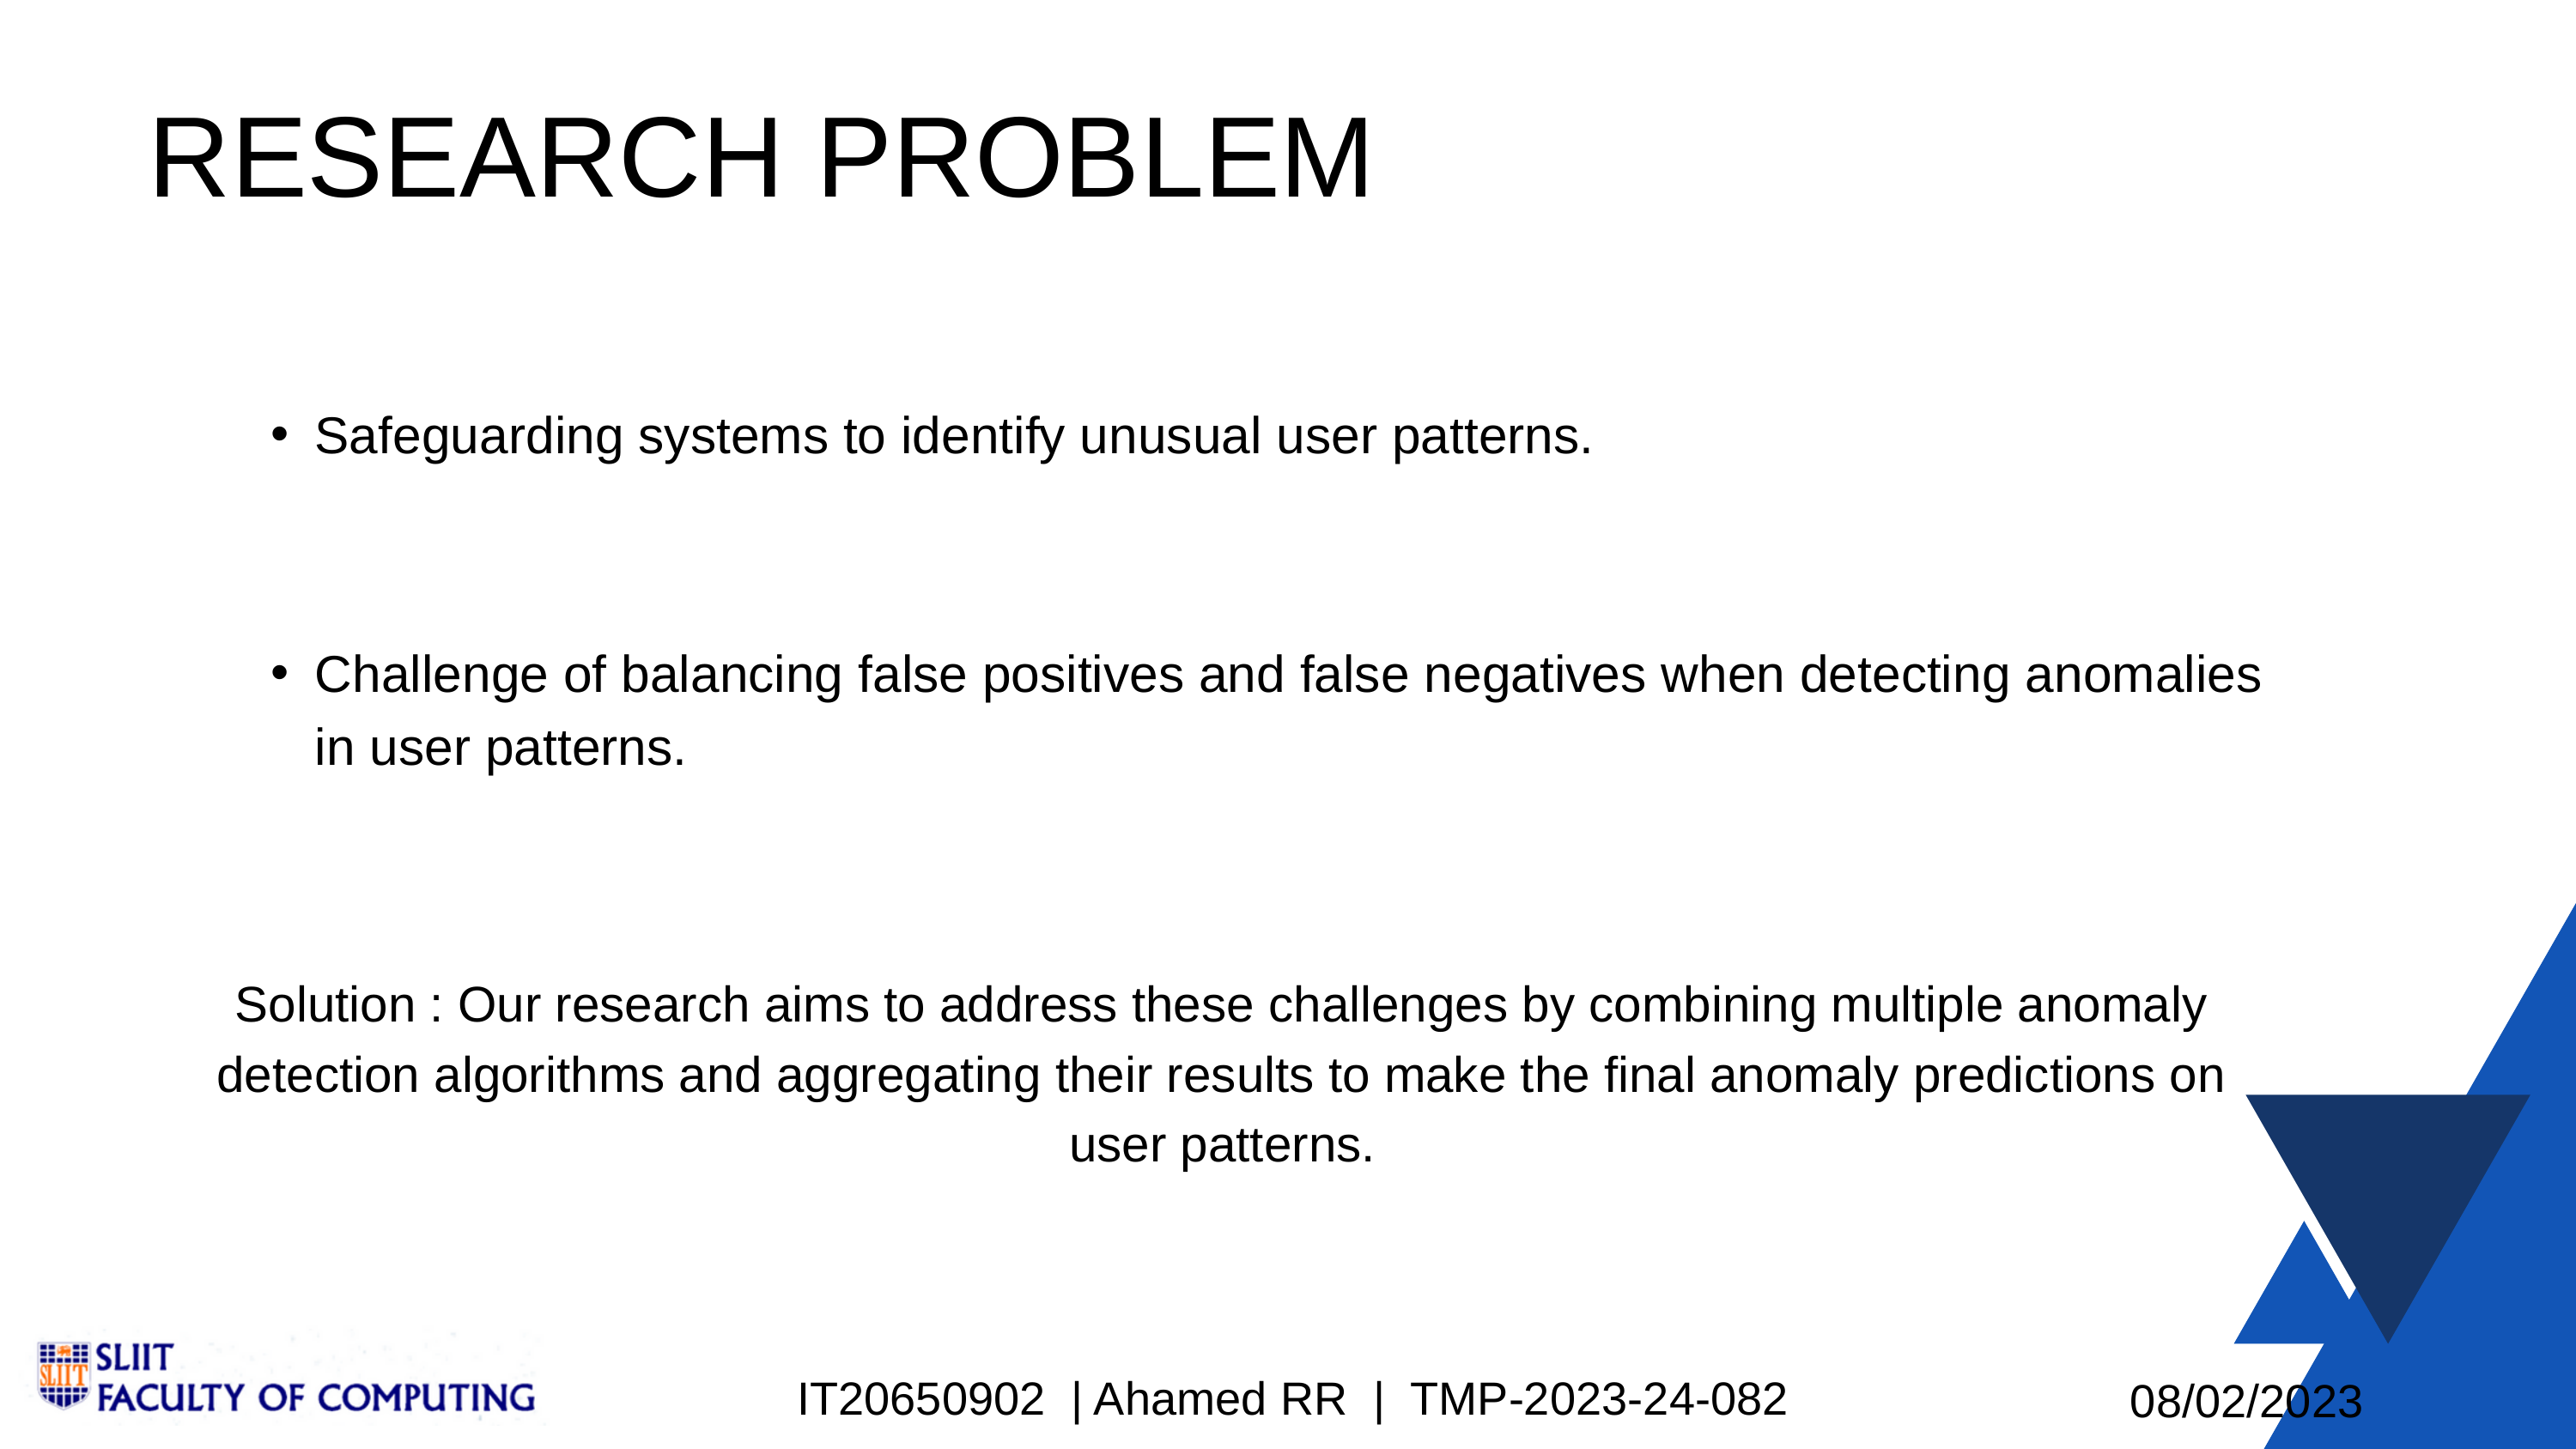

RESEARCH PROBLEM

Safeguarding systems to identify unusual user patterns.
Challenge of balancing false positives and false negatives when detecting anomalies in user patterns.

Solution : Our research aims to address these challenges by combining multiple anomaly detection algorithms and aggregating their results to make the final anomaly predictions on user patterns.

IT20650902  | Ahamed RR  |  TMP-2023-24-082
08/02/2023